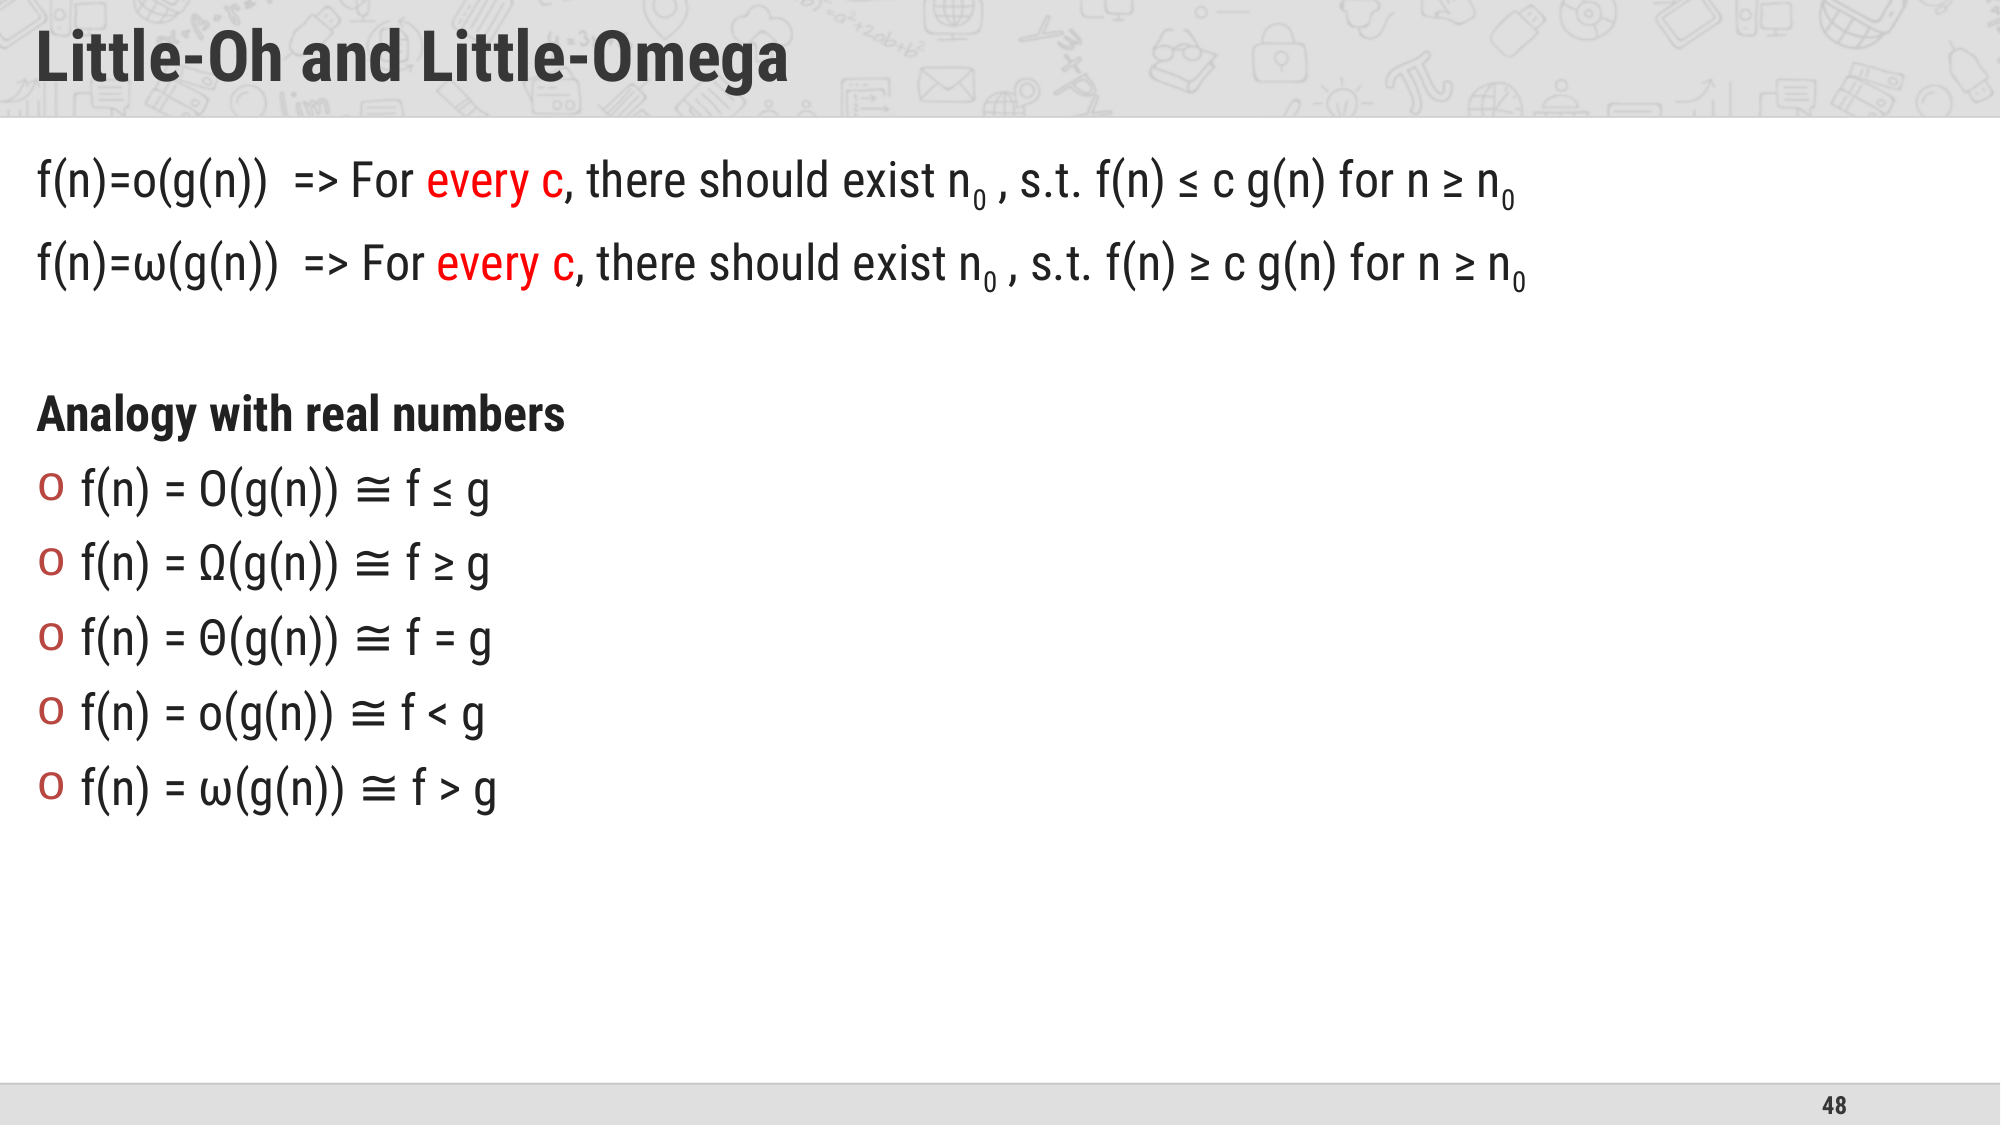

# Little-Oh and Little-Omega
f(n)=o(g(n))  => For every c, there should exist n0 , s.t. f(n) ≤ c g(n) for n ≥ n0
f(n)=ω(g(n))  => For every c, there should exist n0 , s.t. f(n) ≥ c g(n) for n ≥ n0

Analogy with real numbers
f(n) = O(g(n)) ≅ f ≤ g
f(n) = Ω(g(n)) ≅ f ≥ g
f(n) = Θ(g(n)) ≅ f = g
f(n) = o(g(n)) ≅ f < g
f(n) = ω(g(n)) ≅ f > g